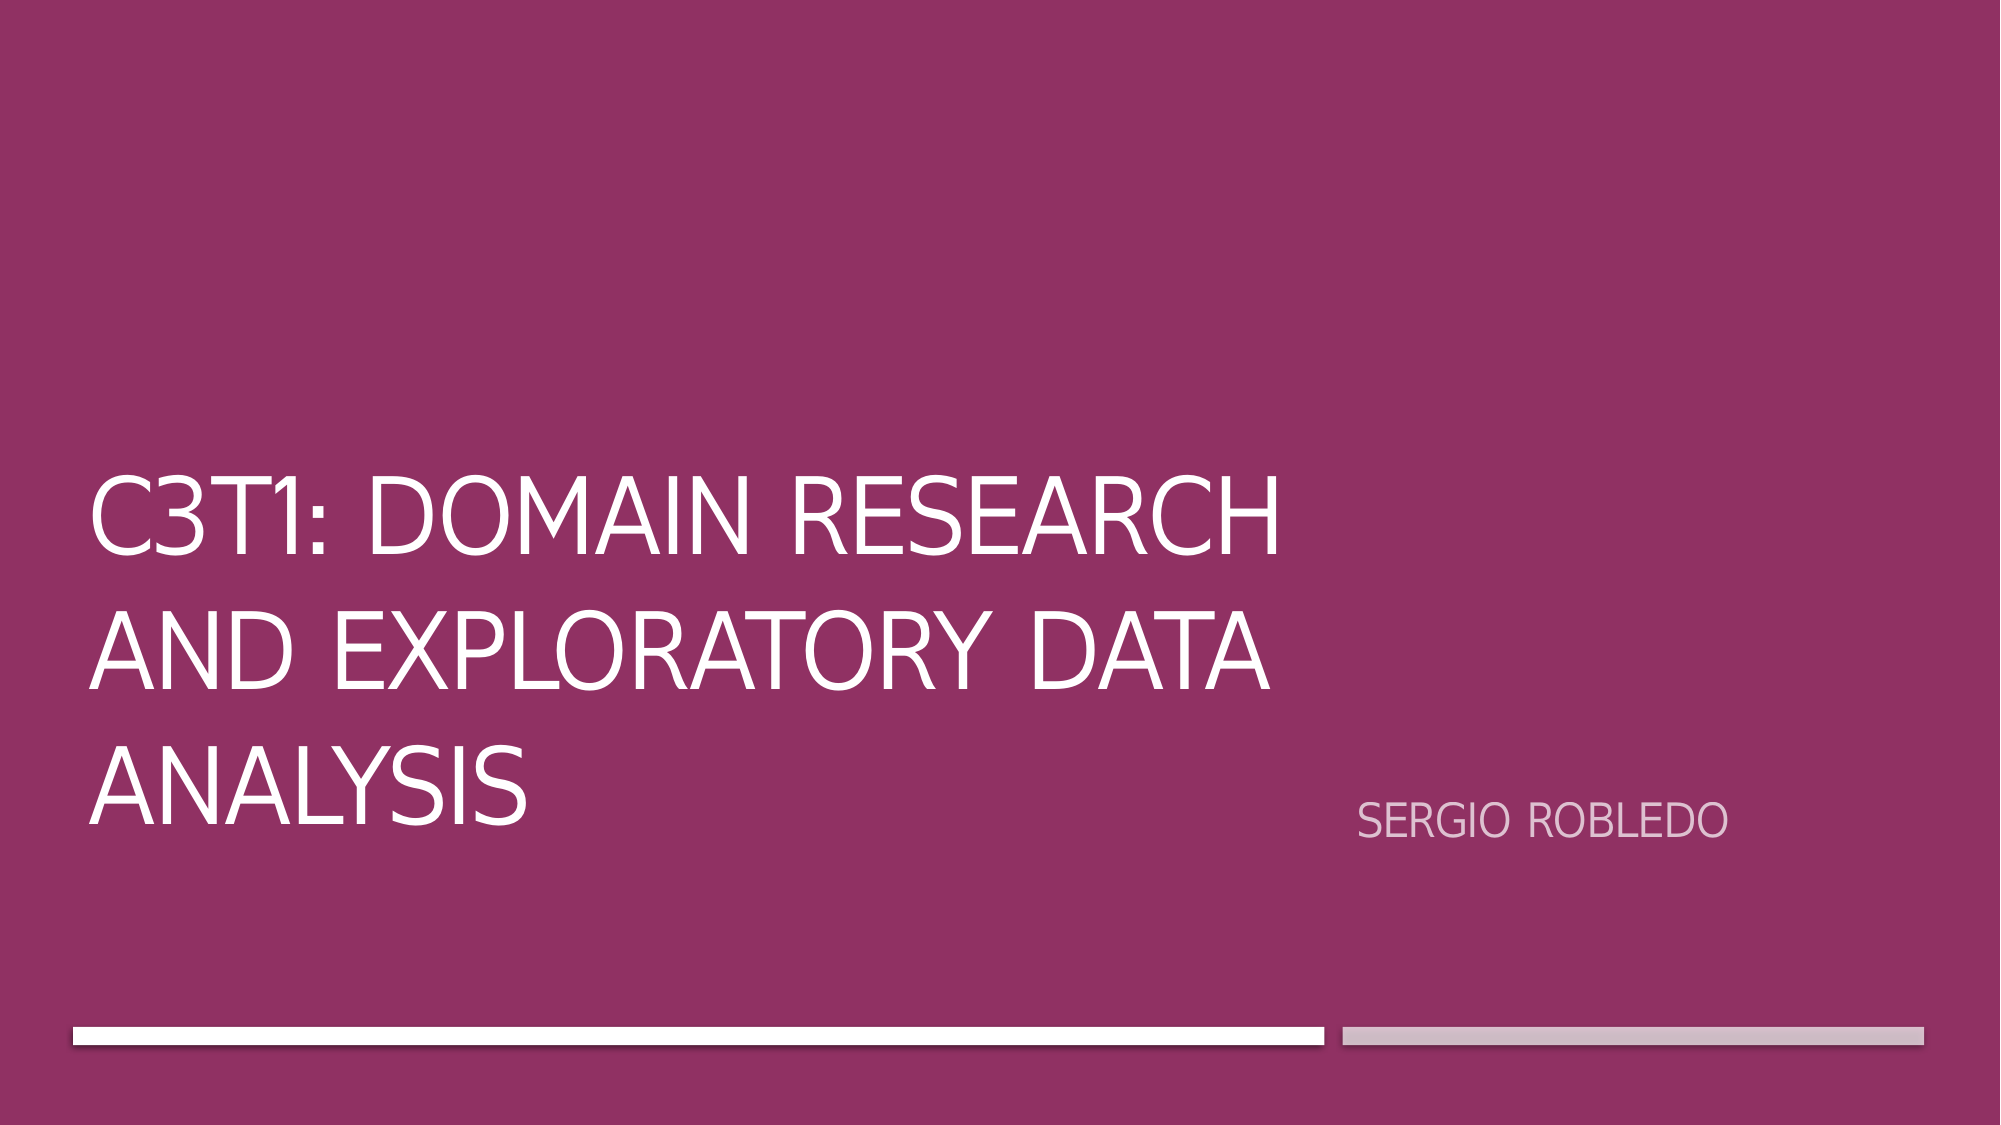

# C3T1: Domain research and exploratory data analysis
Sergio Robledo